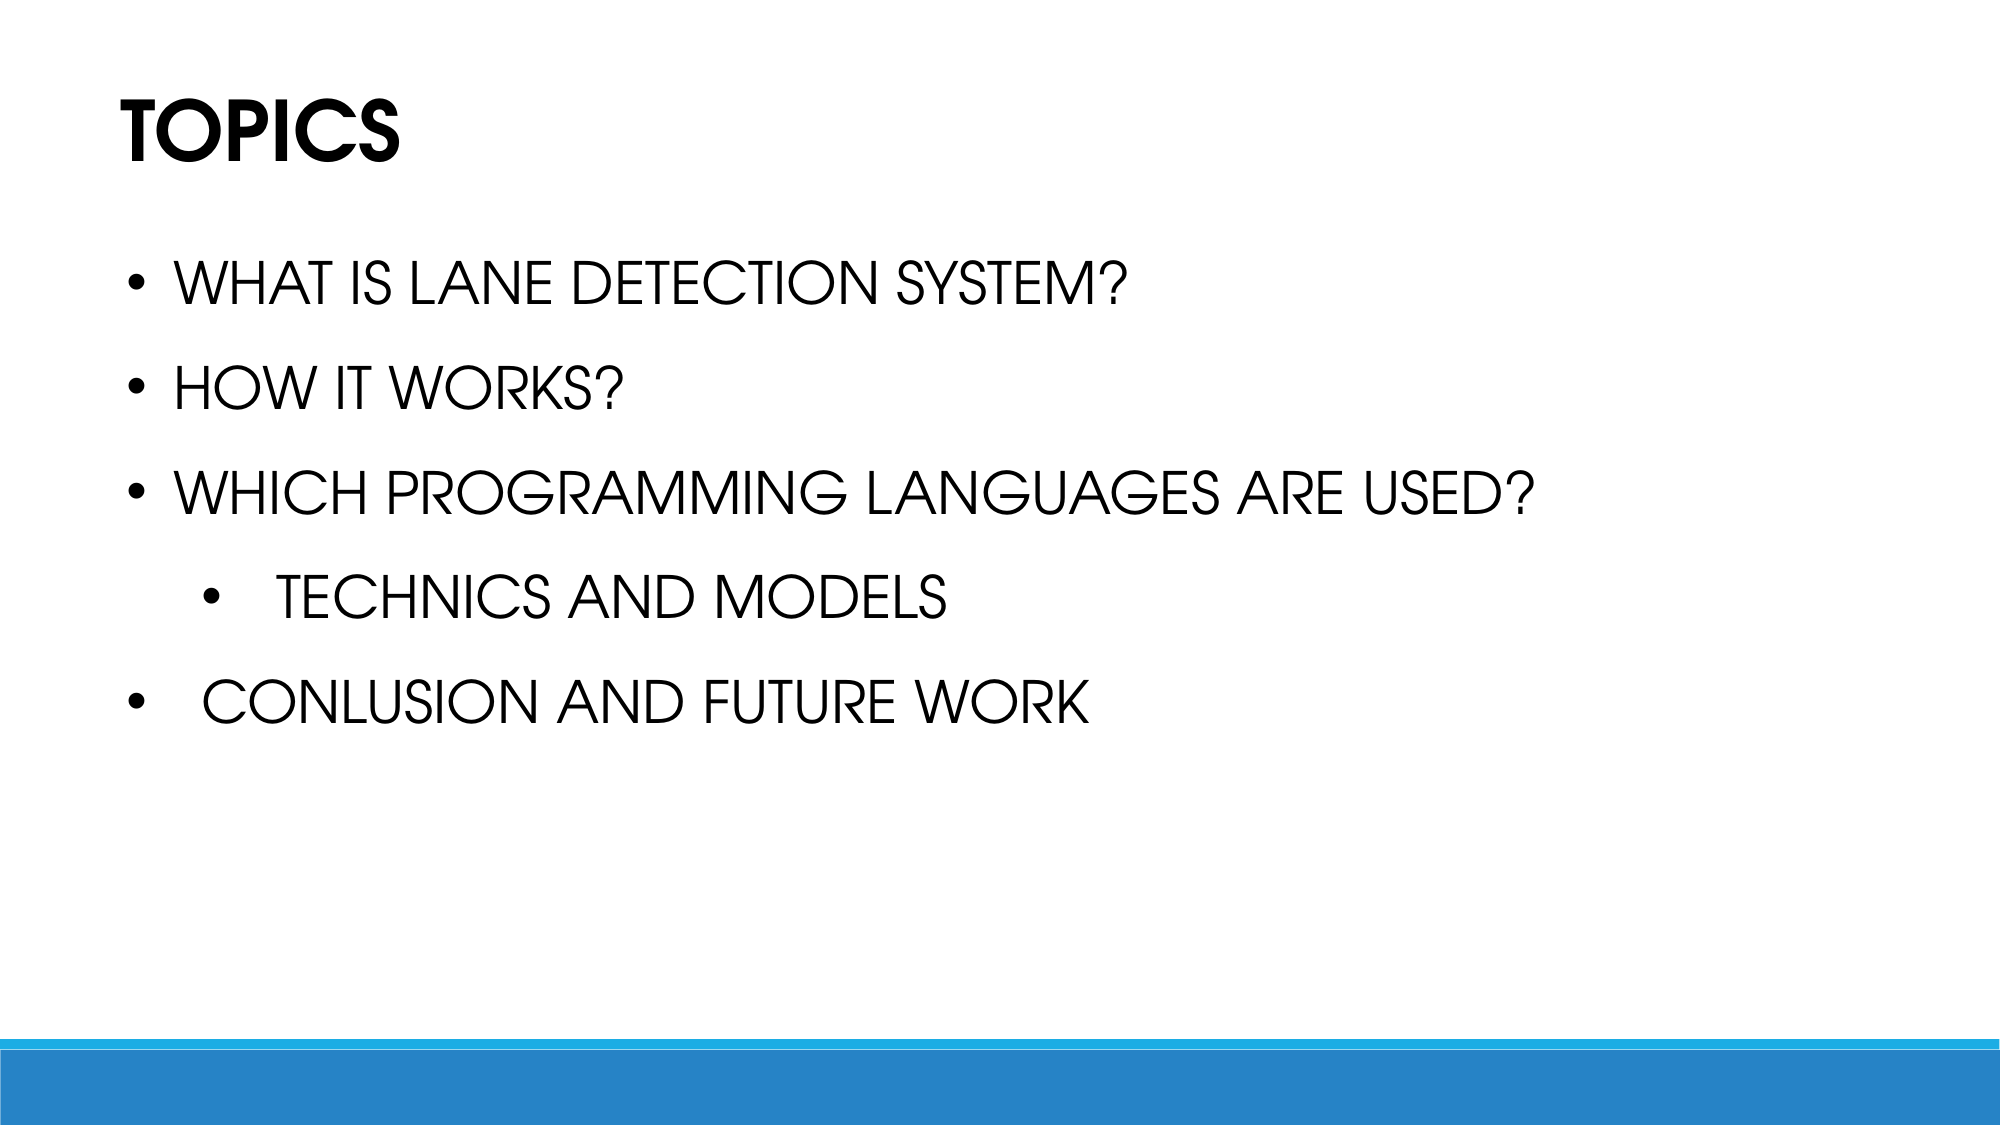

TOPICS
WHAT IS LANE DETECTION SYSTEM?
HOW IT WORKS?
WHICH PROGRAMMING LANGUAGES ARE USED?
TECHNICS AND MODELS
CONLUSION AND FUTURE WORK